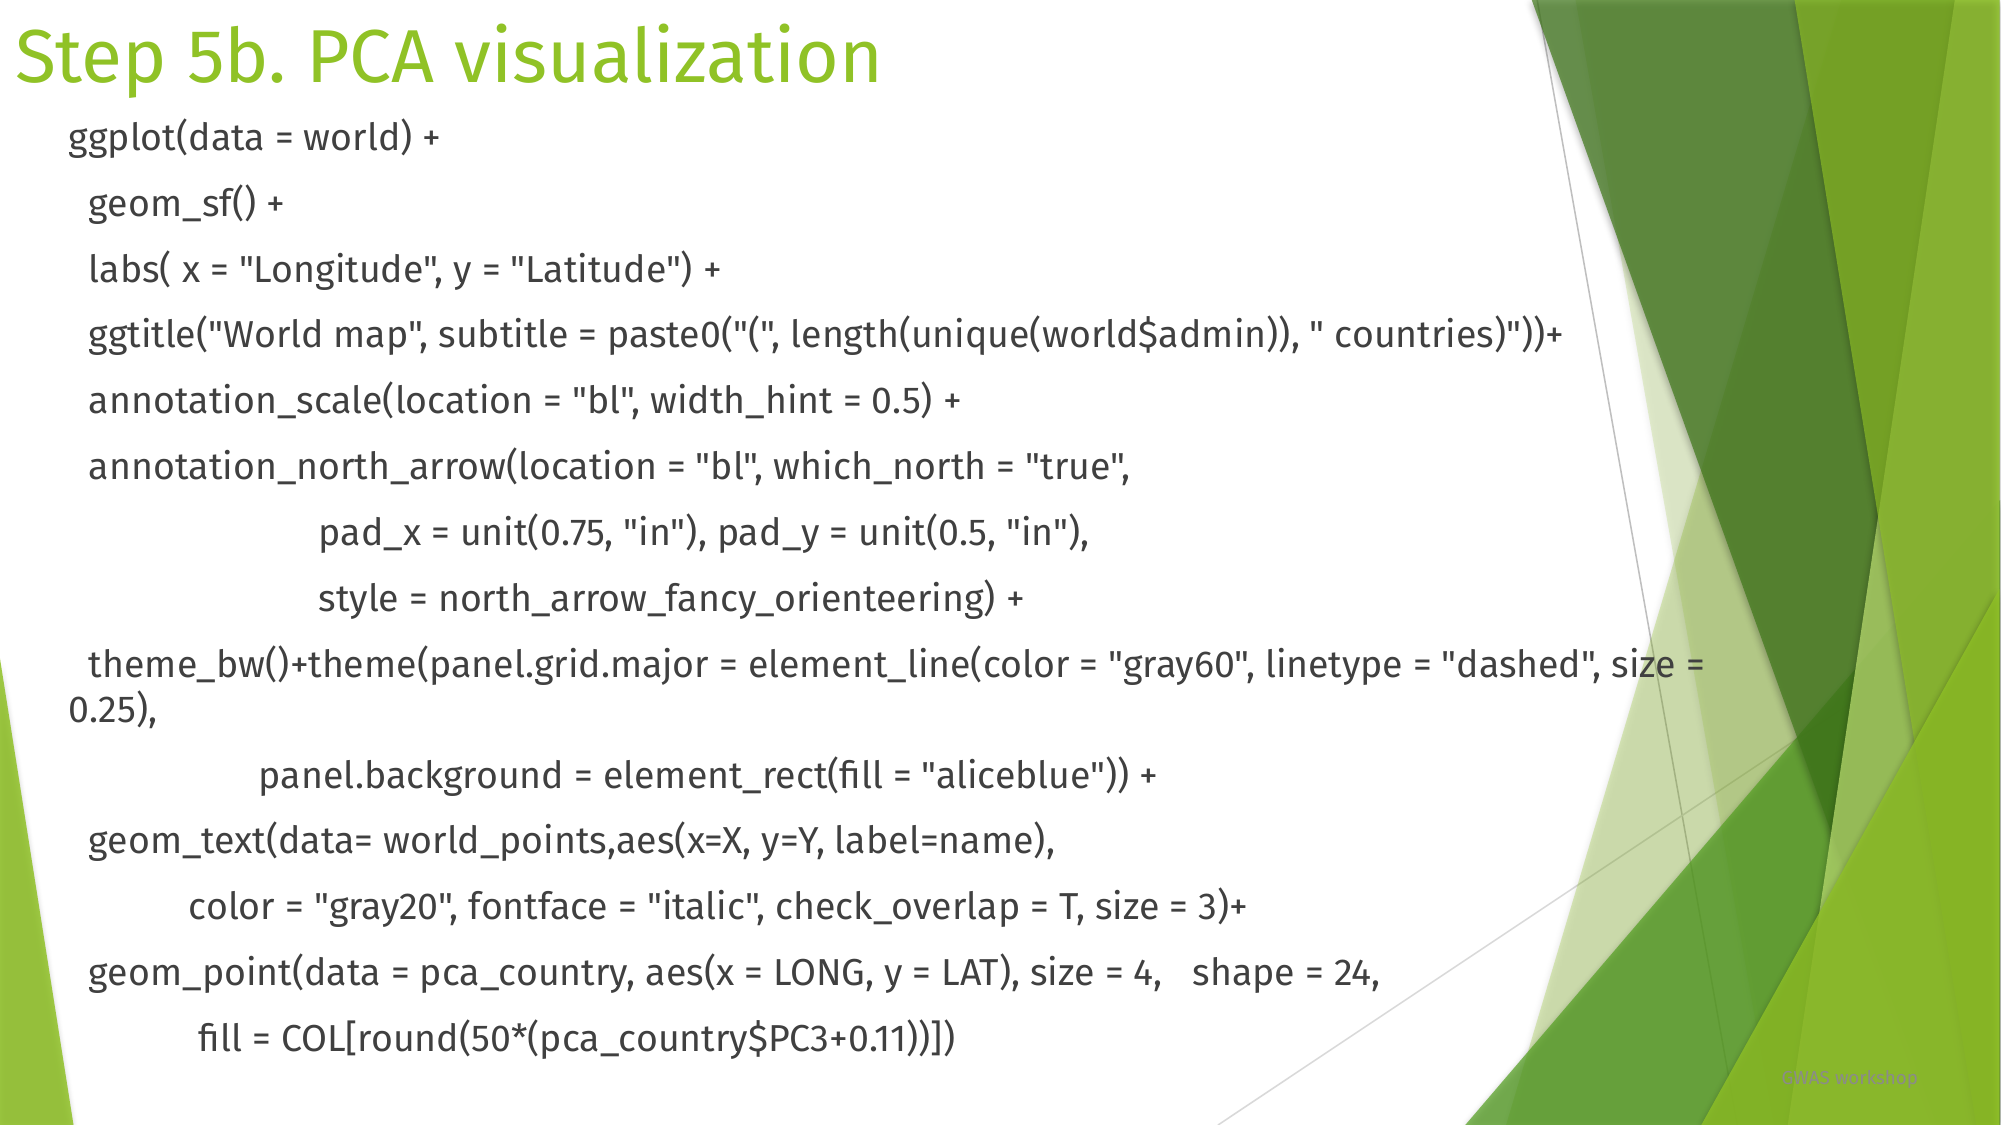

# Step 5b. PCA visualization
ggplot(data = world) +
  geom_sf() +
  labs( x = "Longitude", y = "Latitude") +
  ggtitle("World map", subtitle = paste0("(", length(unique(world$admin)), " countries)"))+
  annotation_scale(location = "bl", width_hint = 0.5) +
  annotation_north_arrow(location = "bl", which_north = "true",
                         pad_x = unit(0.75, "in"), pad_y = unit(0.5, "in"),
                         style = north_arrow_fancy_orienteering) +
  theme_bw()+theme(panel.grid.major = element_line(color = "gray60", linetype = "dashed", size = 0.25),
                   panel.background = element_rect(fill = "aliceblue")) +
  geom_text(data= world_points,aes(x=X, y=Y, label=name),
            color = "gray20", fontface = "italic", check_overlap = T, size = 3)+
  geom_point(data = pca_country, aes(x = LONG, y = LAT), size = 4,   shape = 24,
             fill = COL[round(50*(pca_country$PC3+0.11))])
GWAS workshop